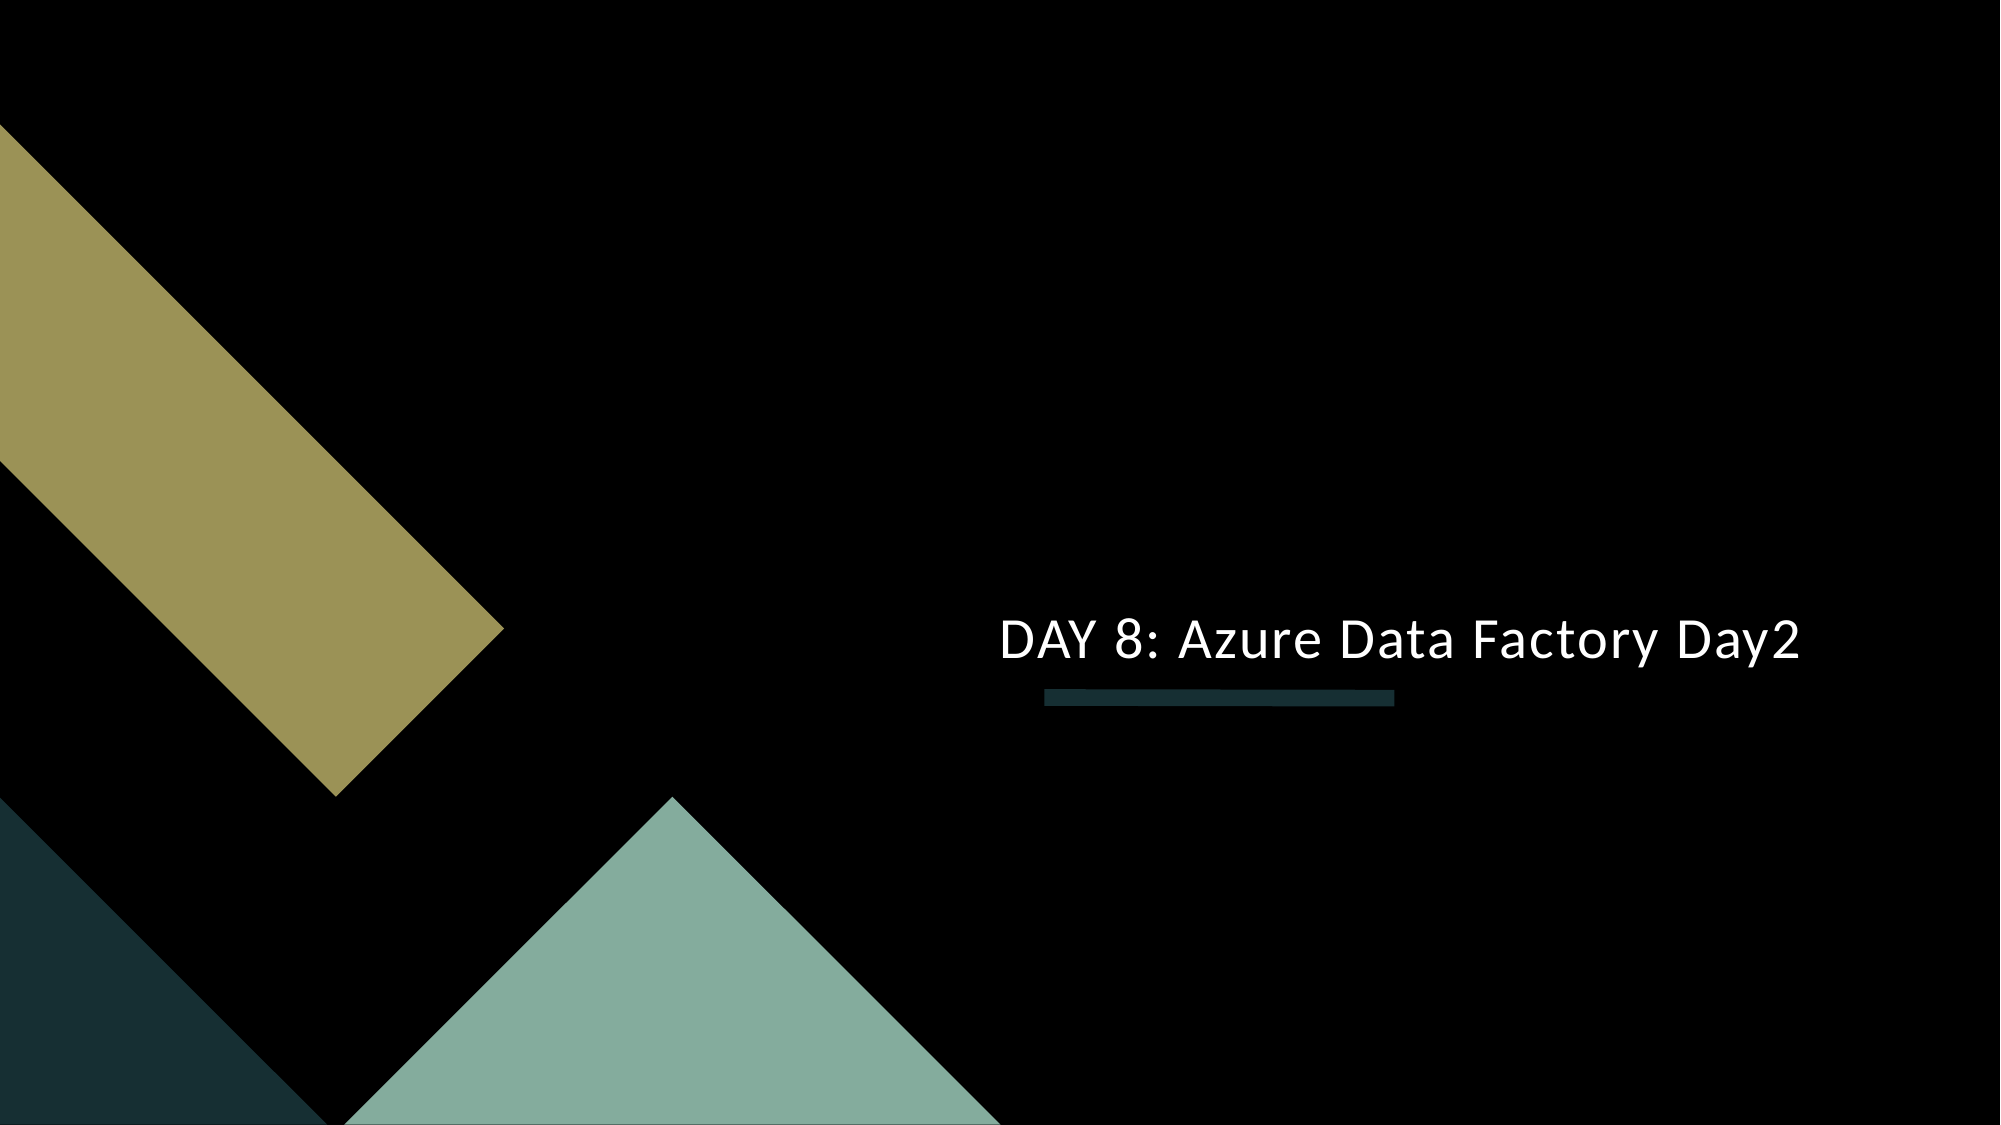

# DAY 8: Azure Data Factory Day2